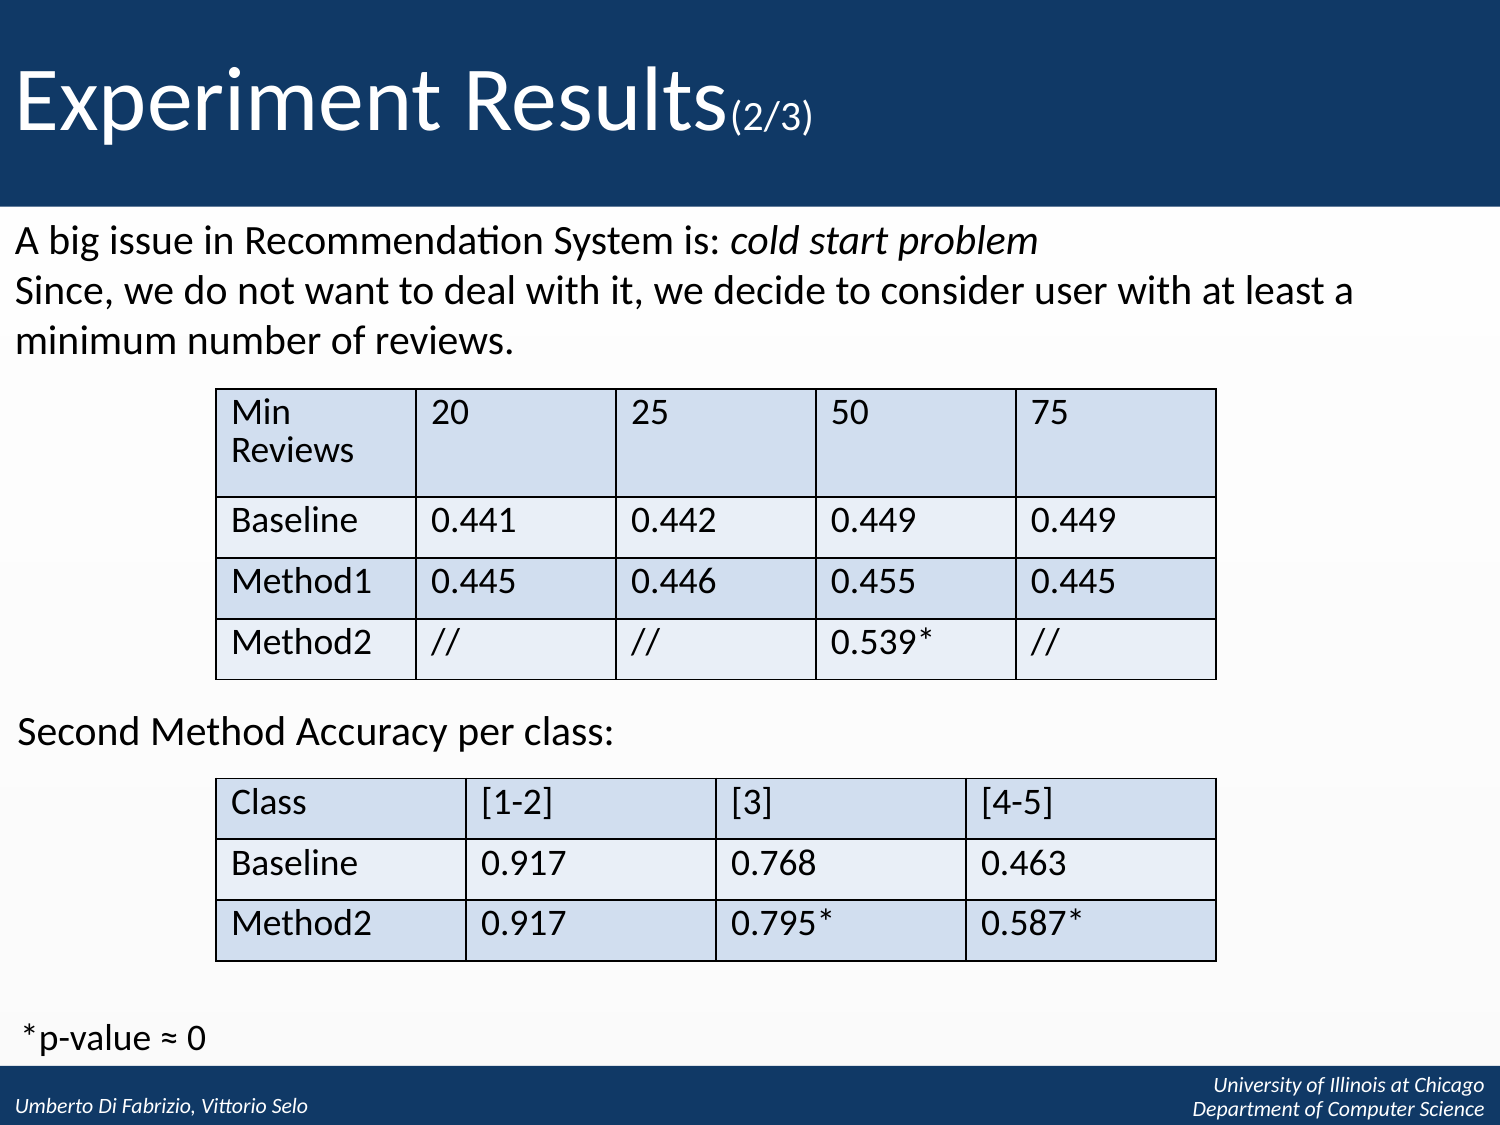

# Experiment Results(2/3)
A big issue in Recommendation System is: cold start problem
Since, we do not want to deal with it, we decide to consider user with at least a minimum number of reviews.
| Min Reviews | 20 | 25 | 50 | 75 |
| --- | --- | --- | --- | --- |
| Baseline | 0.441 | 0.442 | 0.449 | 0.449 |
| Method1 | 0.445 | 0.446 | 0.455 | 0.445 |
| Method2 | // | // | 0.539\* | // |
Second Method Accuracy per class:
| Class | [1-2] | [3] | [4-5] |
| --- | --- | --- | --- |
| Baseline | 0.917 | 0.768 | 0.463 |
| Method2 | 0.917 | 0.795\* | 0.587\* |
*p-value ≈ 0